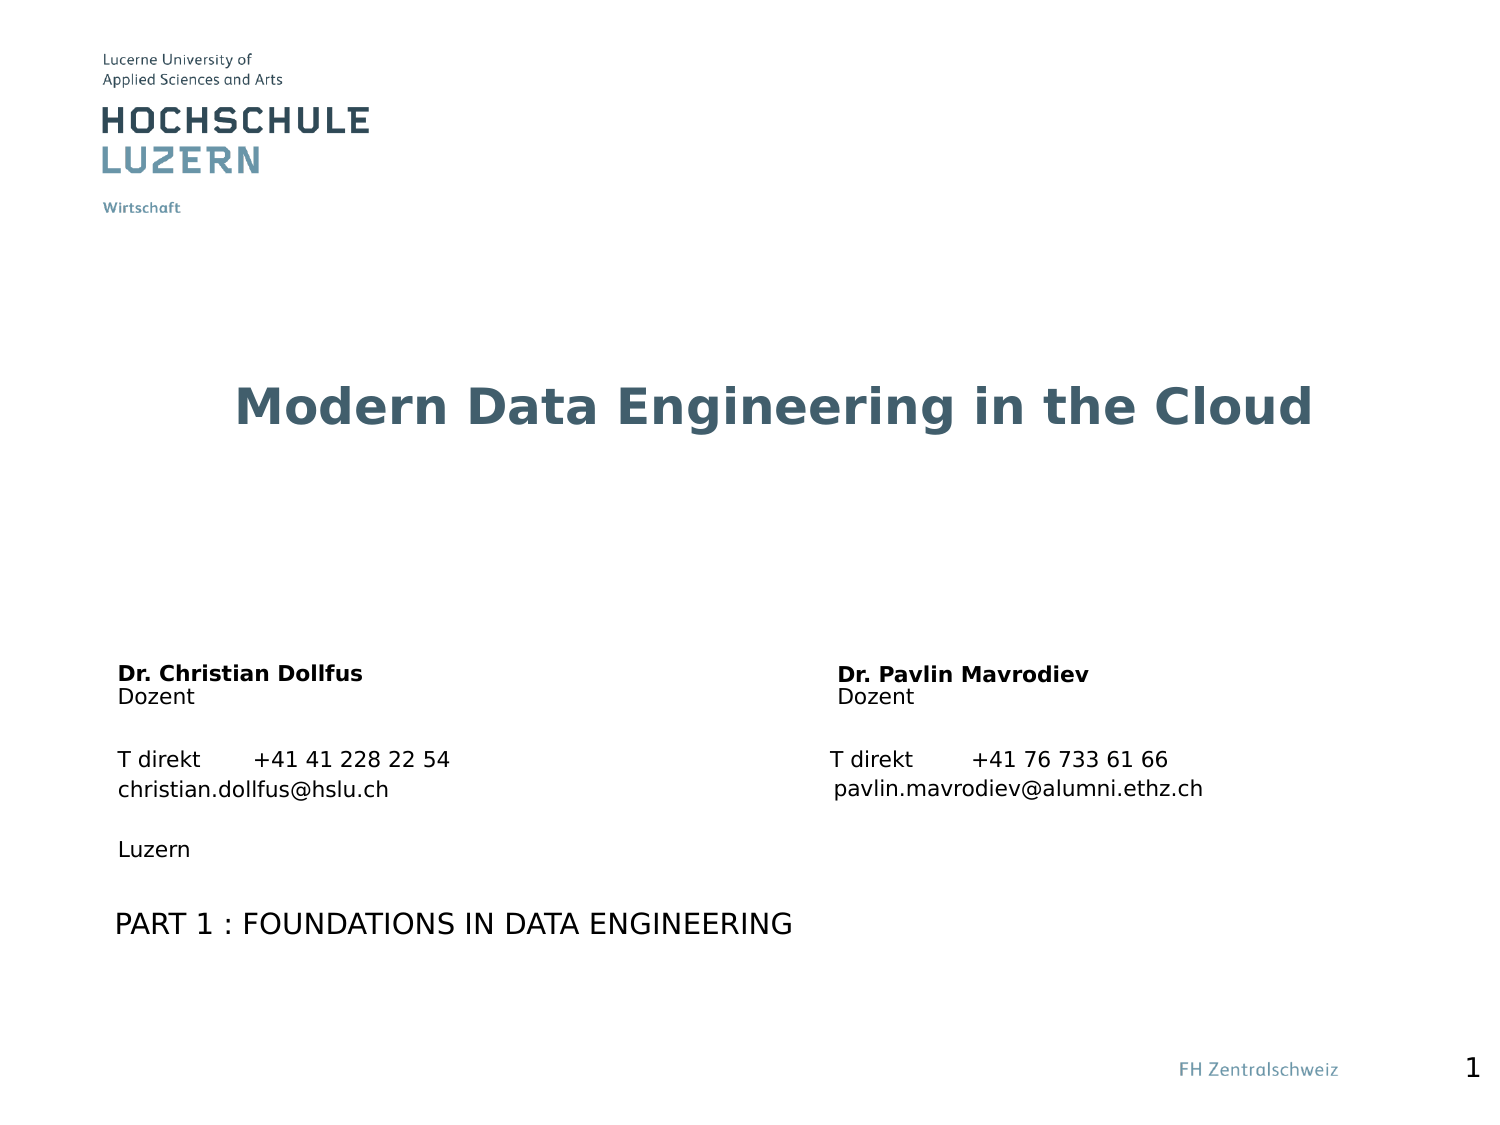

# Modern Data Engineering in the Cloud
PART 1 : FOUNDATIONS IN DATA ENGINEERING

1